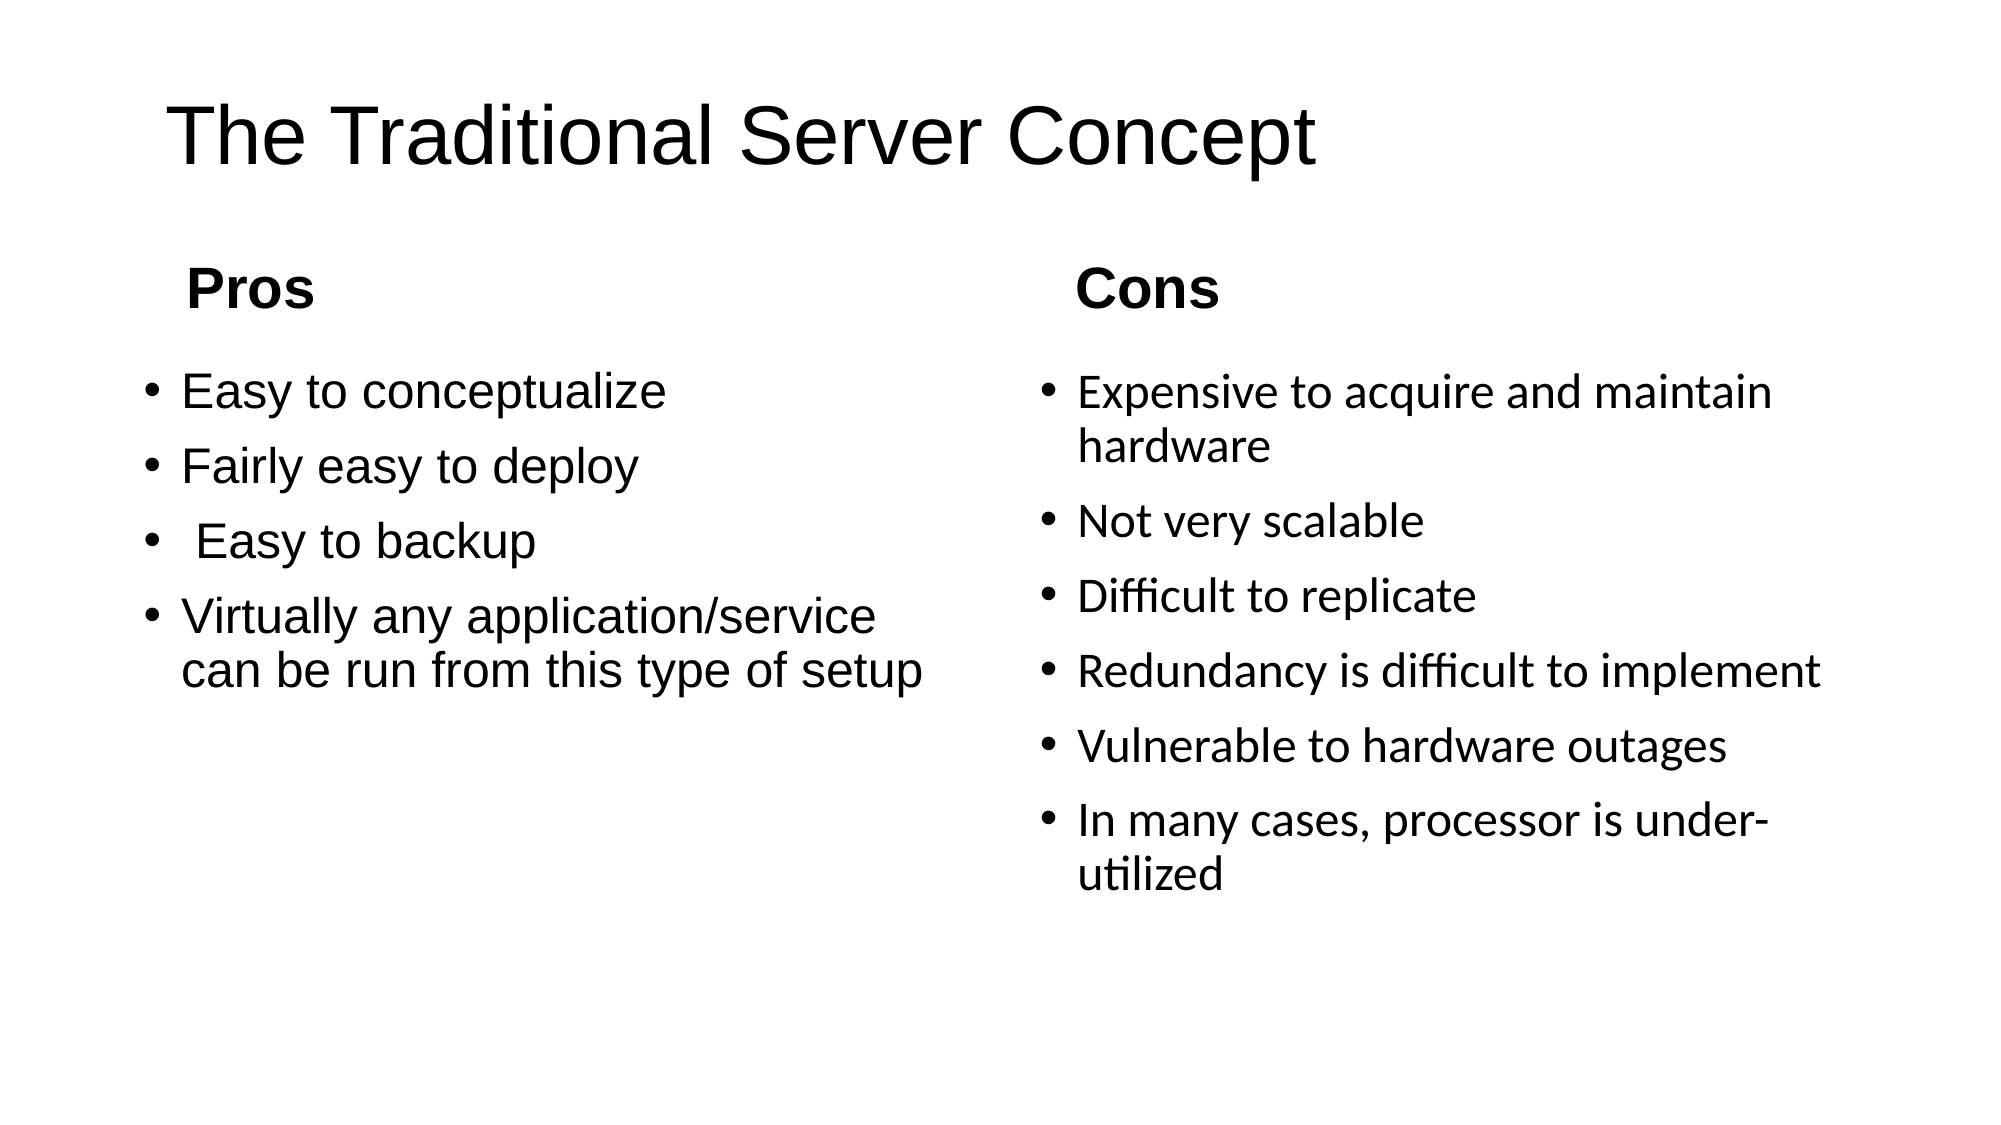

# The Traditional Server Concept
Cons
Pros
Easy to conceptualize
Fairly easy to deploy
 Easy to backup
Virtually any application/service can be run from this type of setup
Expensive to acquire and maintain hardware
Not very scalable
Difficult to replicate
Redundancy is difficult to implement
Vulnerable to hardware outages
In many cases, processor is under-utilized